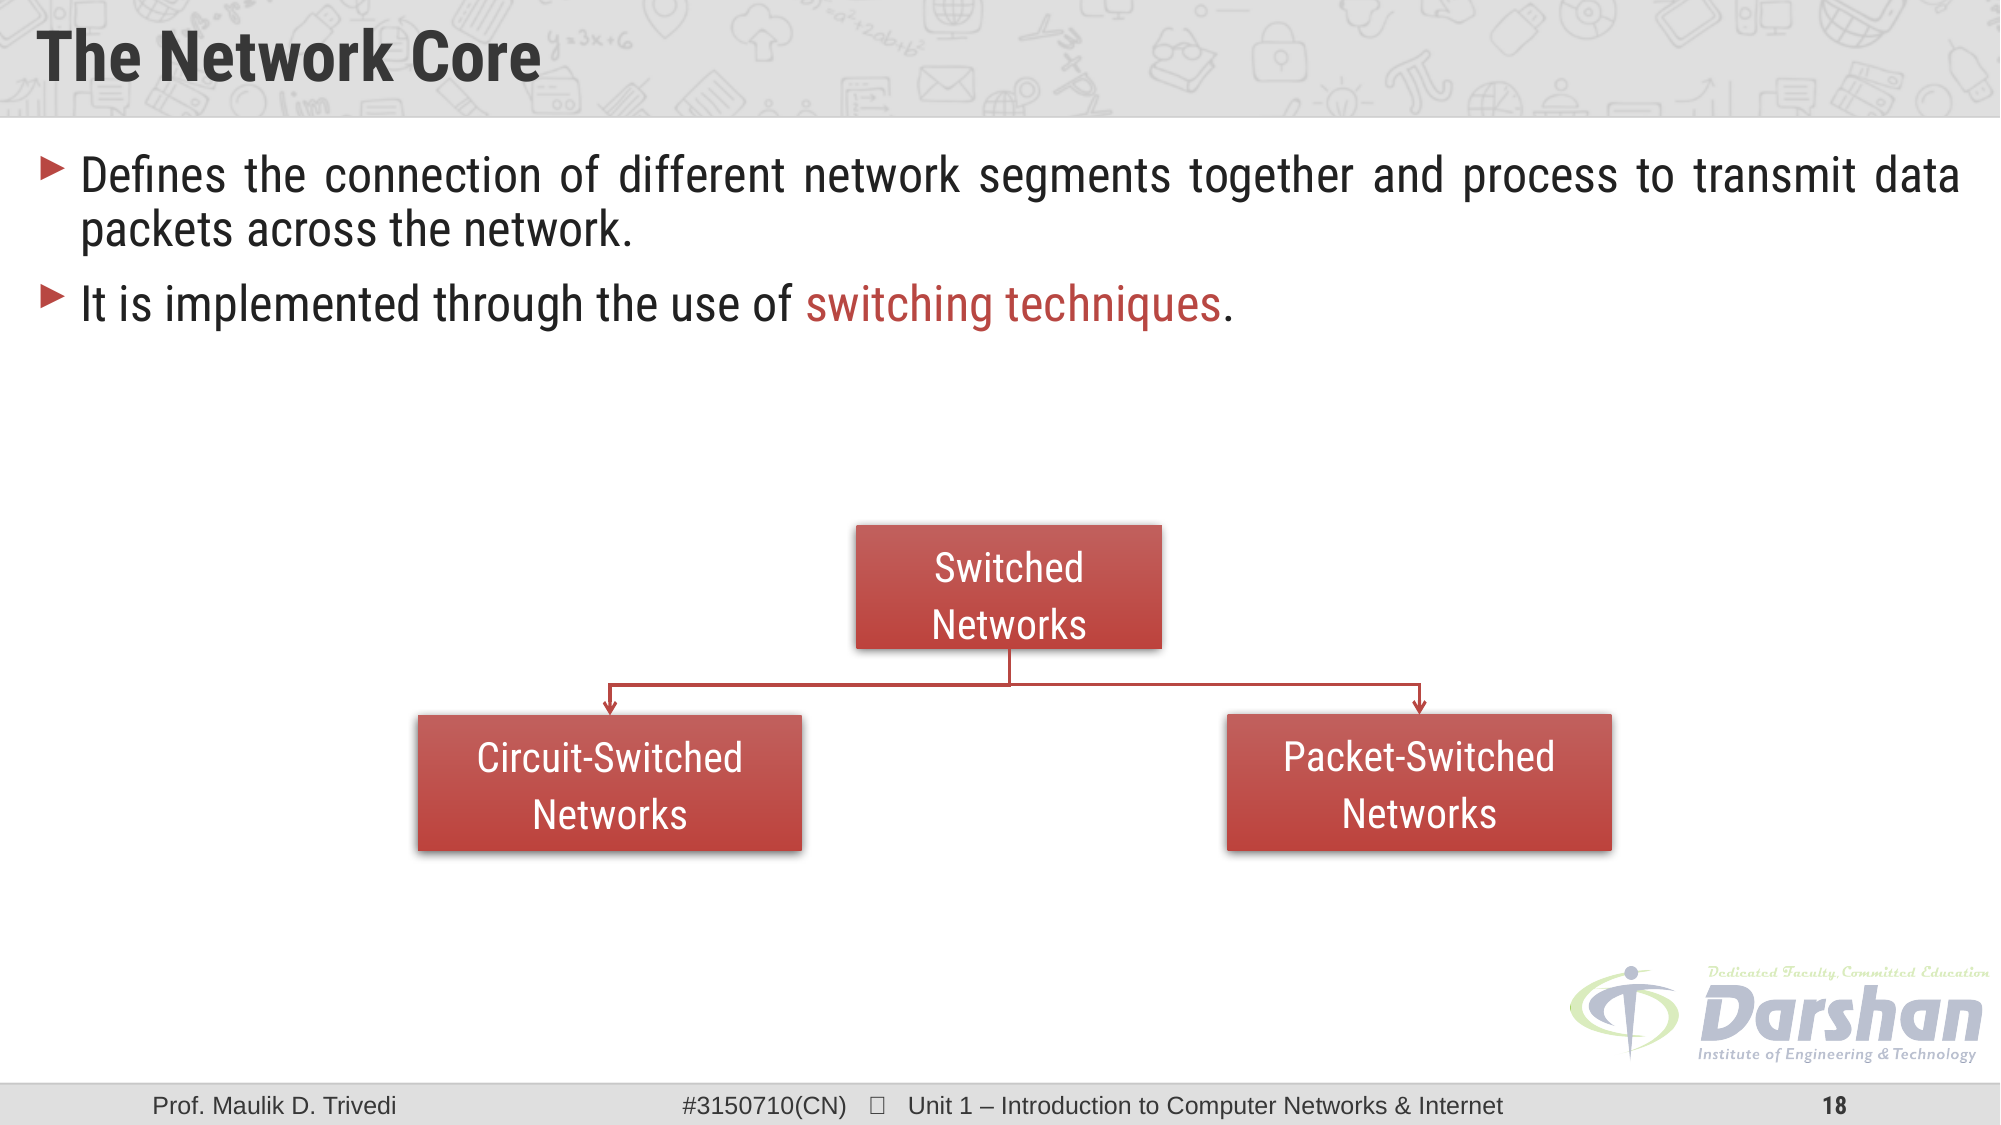

# The Network Core
Defines the connection of different network segments together and process to transmit data packets across the network.
It is implemented through the use of switching techniques.

Switched
Networks
Packet-Switched
Networks
Circuit-Switched
Networks